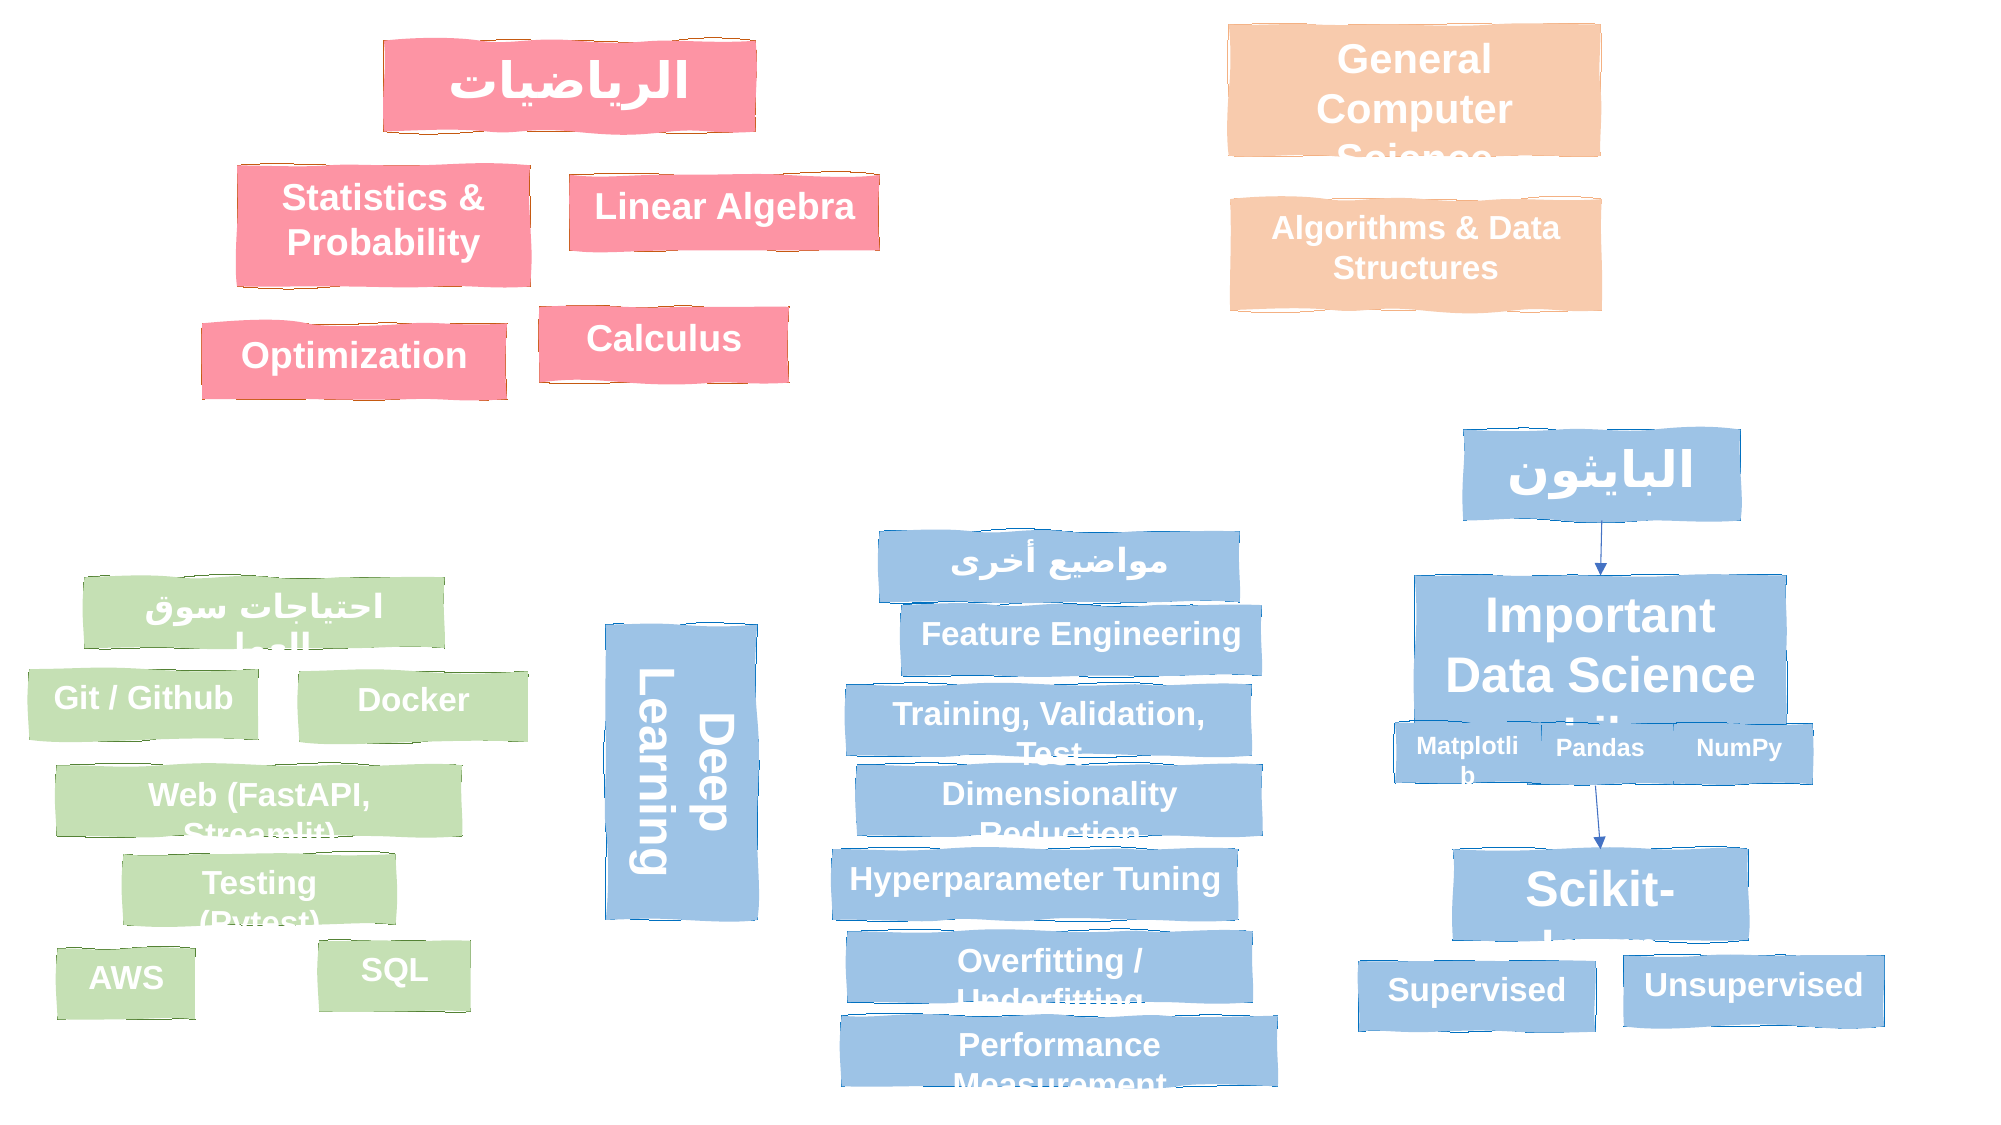

الرياضيات
General Computer Science
Linear Algebra
Algorithms & Data Structures
Statistics & Probability
Optimization
Calculus
البايثون
مواضيع أخرى
احتياجات سوق العمل
Feature Engineering
Important Data Science Lib
Training, Validation, Test
Git / Github
Docker
Dimensionality Reduction
Web (FastAPI, Streamlit)
Deep Learning
Matplotlib
NumPy
Pandas
Hyperparameter Tuning
Scikit-learn
Testing (Pytest)
Overfitting / Underfitting
Performance Measurement
Unsupervised
Supervised
SQL
AWS